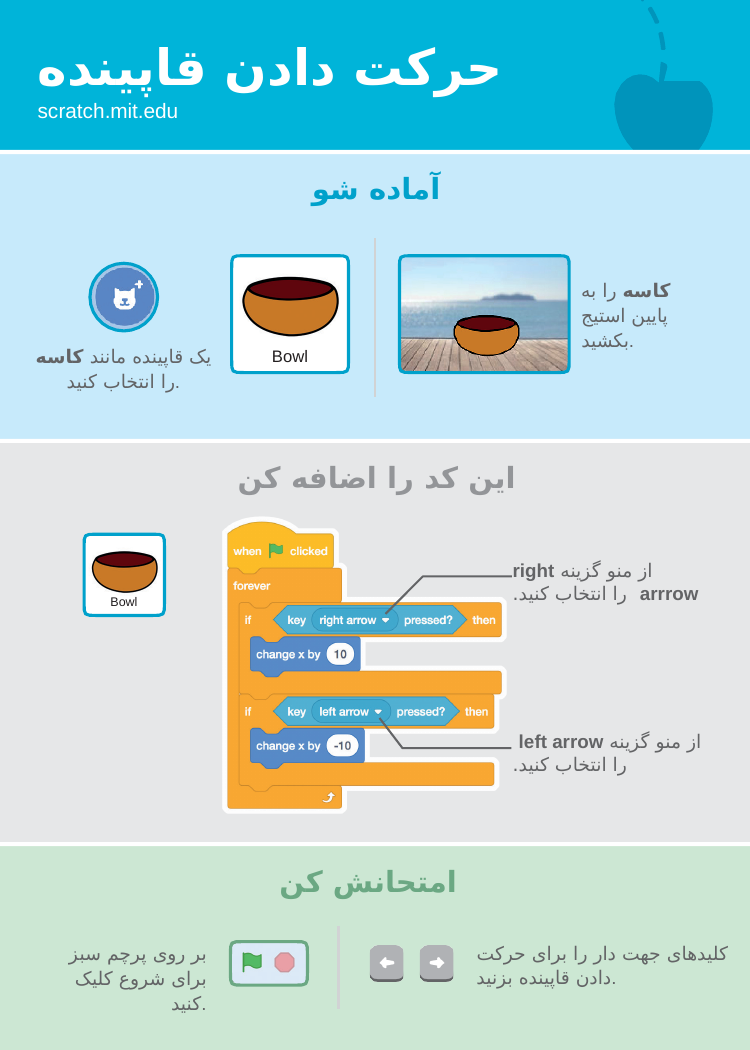

# حرکت دادن قاپینده
scratch.mit.edu

آماده شو

کاسه را به پایین استیج بکشید.
یک قاپینده مانند کاسه را انتخاب کنید.
Bowl

این کد را اضافه کن

از منو گزینه right arrrow  را انتخاب کنید.

Bowl

از منو گزینه left arrow
را انتخاب کنید.

امتحانش کن
کلیدهای جهت دار را برای حرکت دادن قاپینده بزنید.
بر روی پرچم سبز برای شروع کلیک کنید.